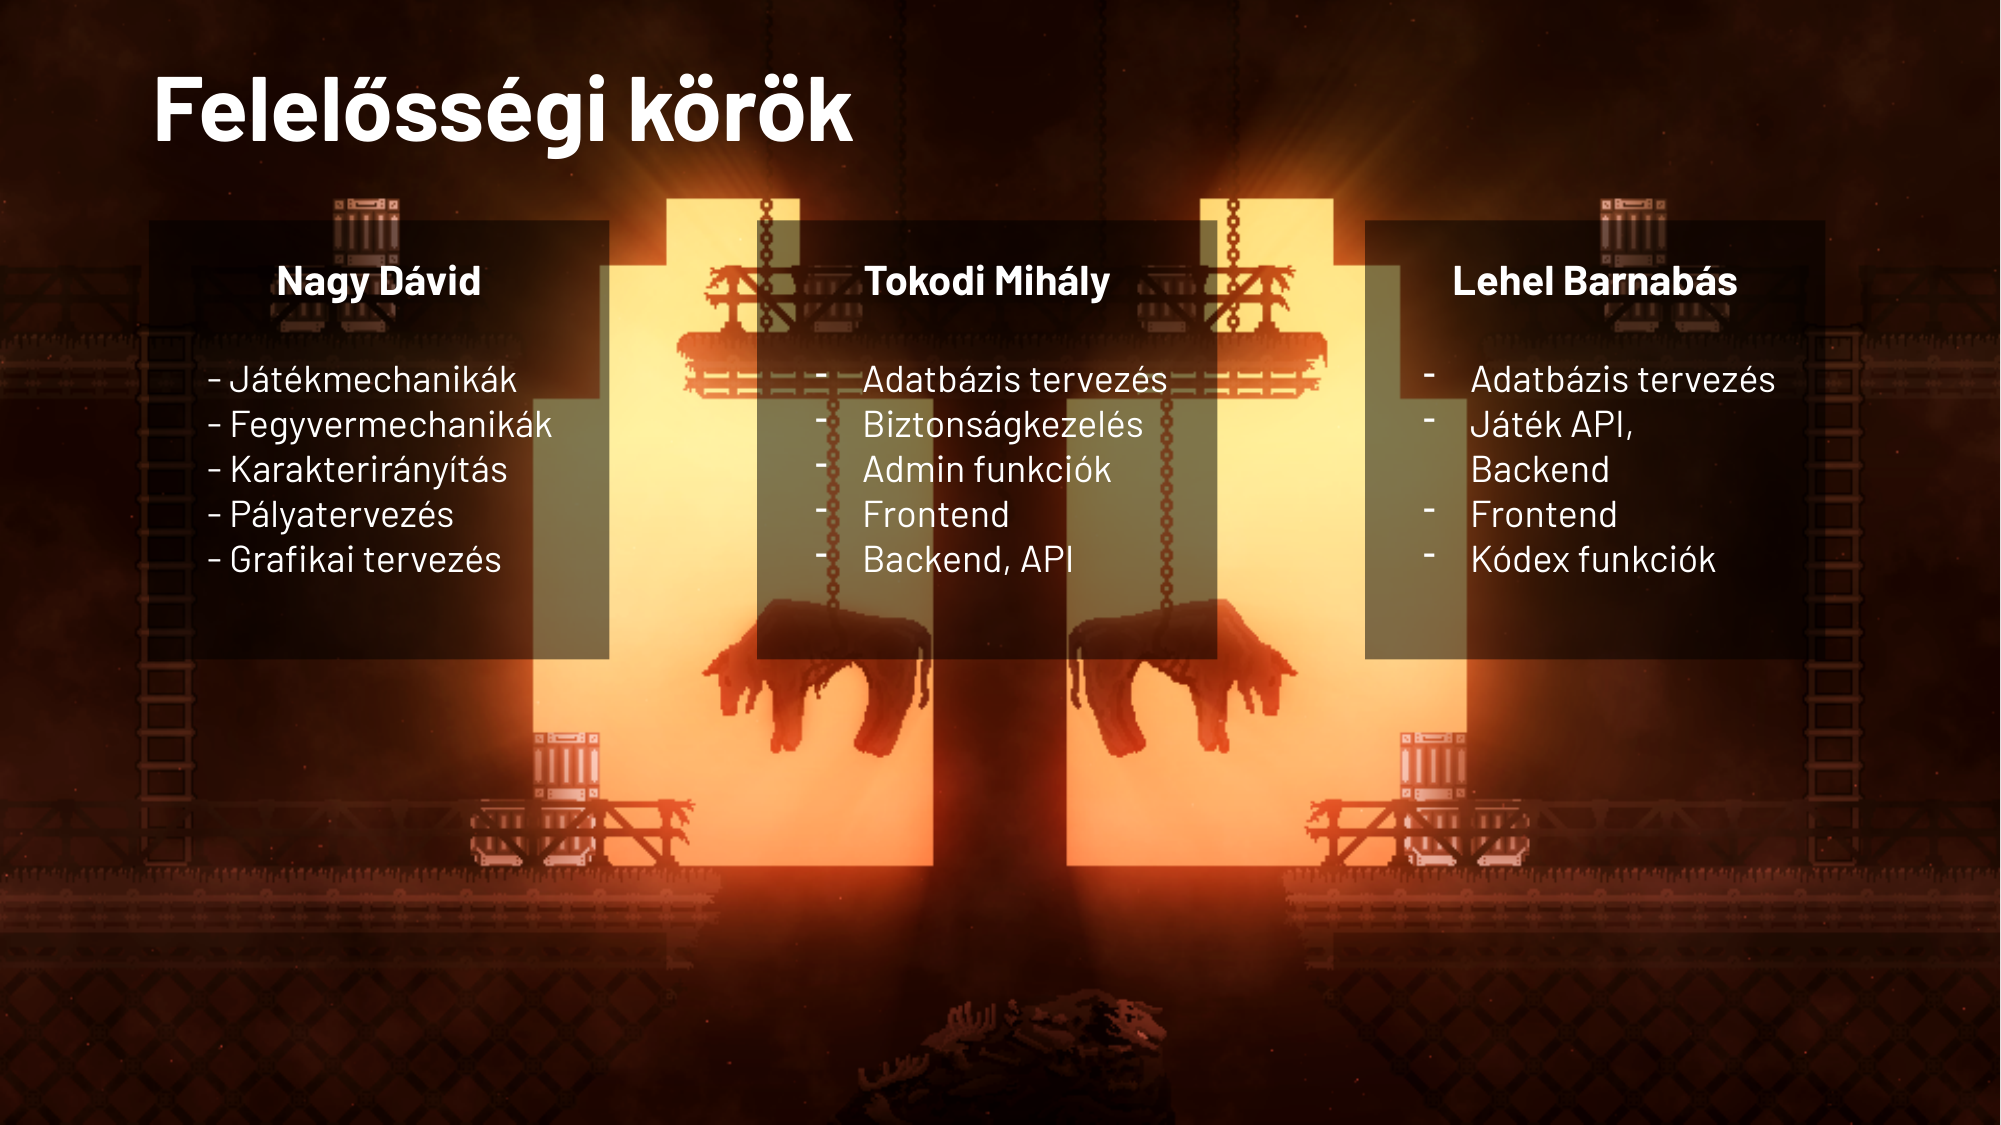

# Felelősségi körök

Nagy Dávid
Tokodi Mihály
Lehel Barnabás
- Játékmechanikák
- Fegyvermechanikák
- Karakterirányítás
- Pályatervezés
- Grafikai tervezés
Adatbázis tervezés
Biztonságkezelés
Admin funkciók
Frontend
Backend, API
Adatbázis tervezés
Játék API, Backend
Frontend
Kódex funkciók